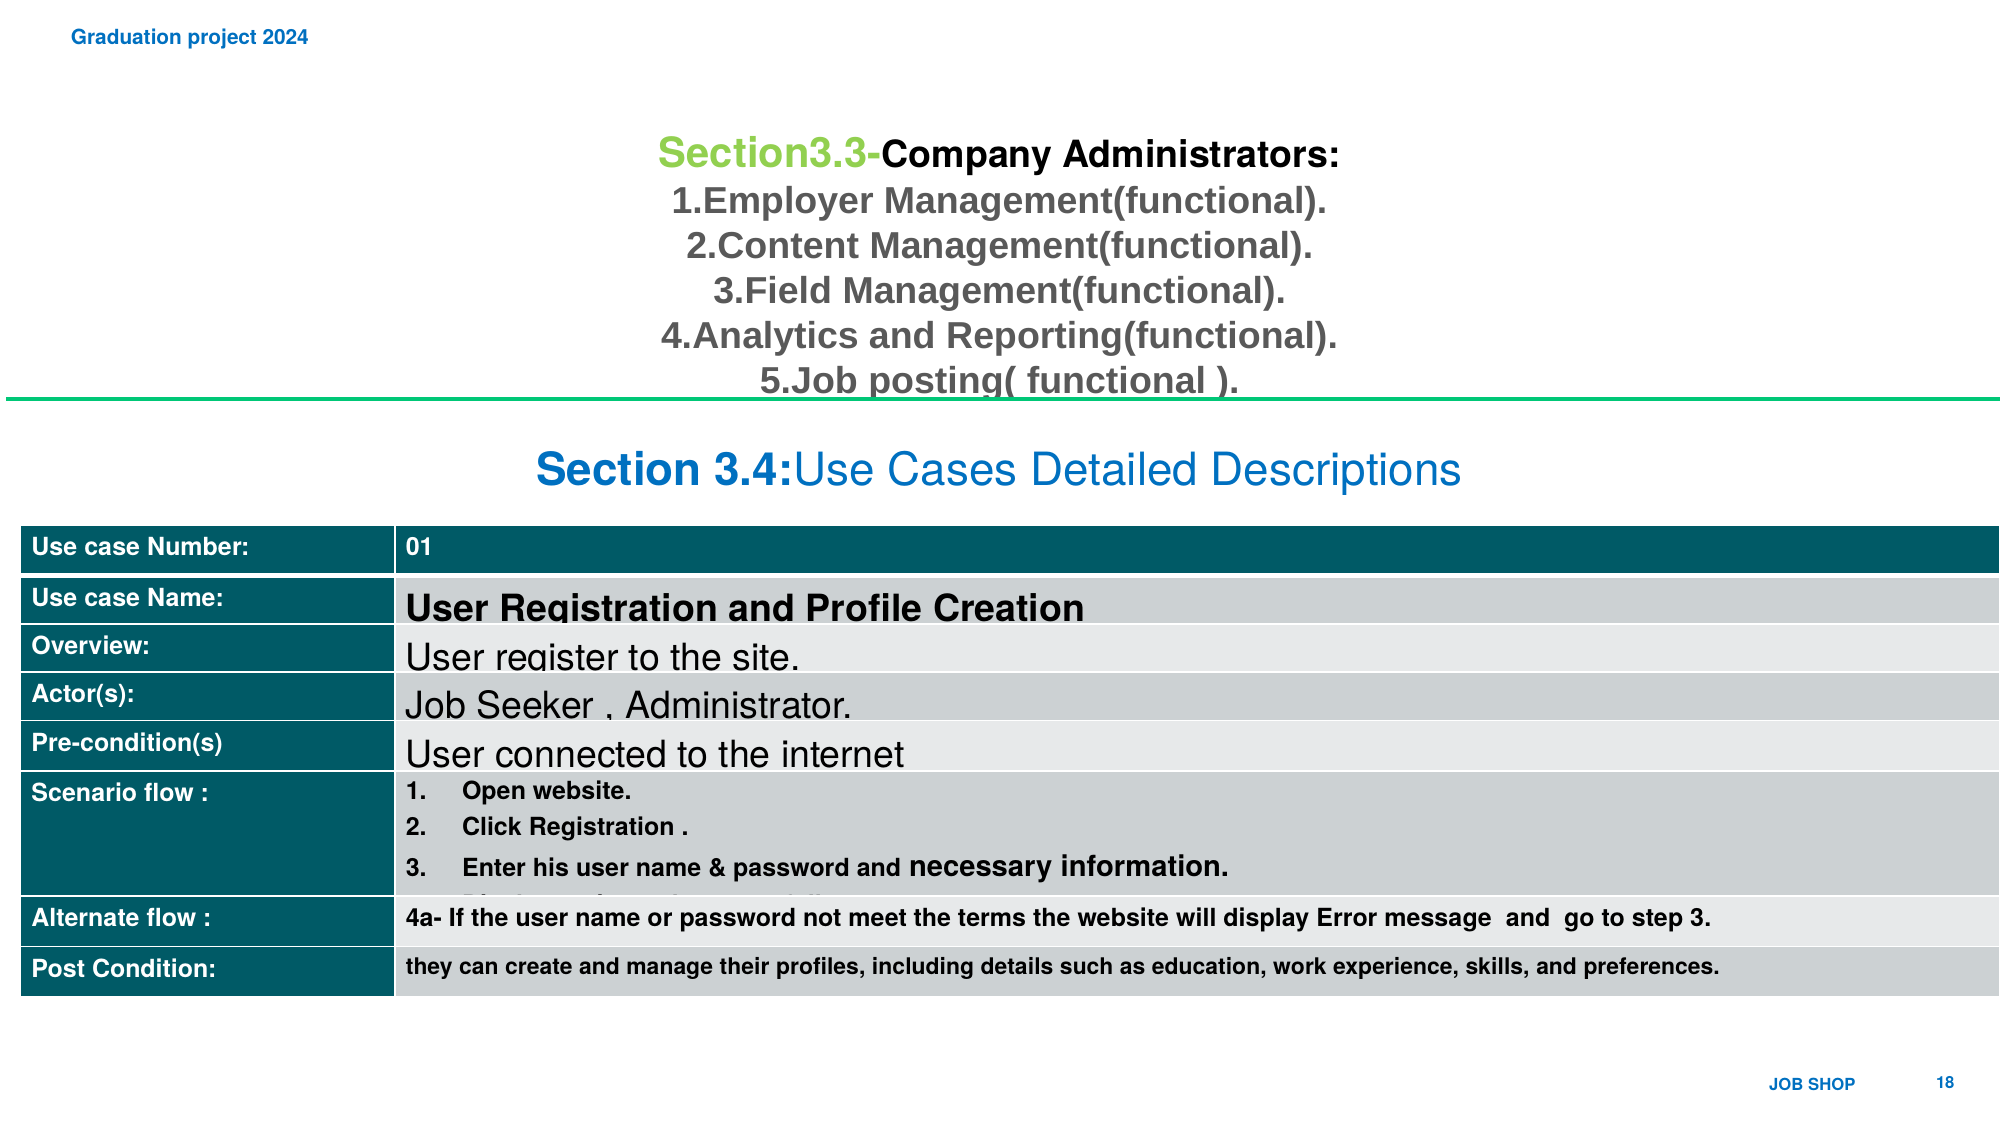

Graduation project 2024
Section3.3-Company Administrators:
1.Employer Management(functional).
2.Content Management(functional).
3.Field Management(functional).
4.Analytics and Reporting(functional).
5.Job posting( functional ).
Section 3.4:Use Cases Detailed Descriptions
| Use case Number: | 01 |
| --- | --- |
| Use case Name: | User Registration and Profile Creation |
| Overview: | User register to the site. |
| Actor(s): | Job Seeker , Administrator. |
| Pre-condition(s) | User connected to the internet |
| Scenario flow : | Open website. Click Registration . Enter his user name & password and necessary information. Display registered successfully. |
| Alternate flow : | 4a- If the user name or password not meet the terms the website will display Error message and go to step 3. |
| Post Condition: | they can create and manage their profiles, including details such as education, work experience, skills, and preferences. |
Job shop
18